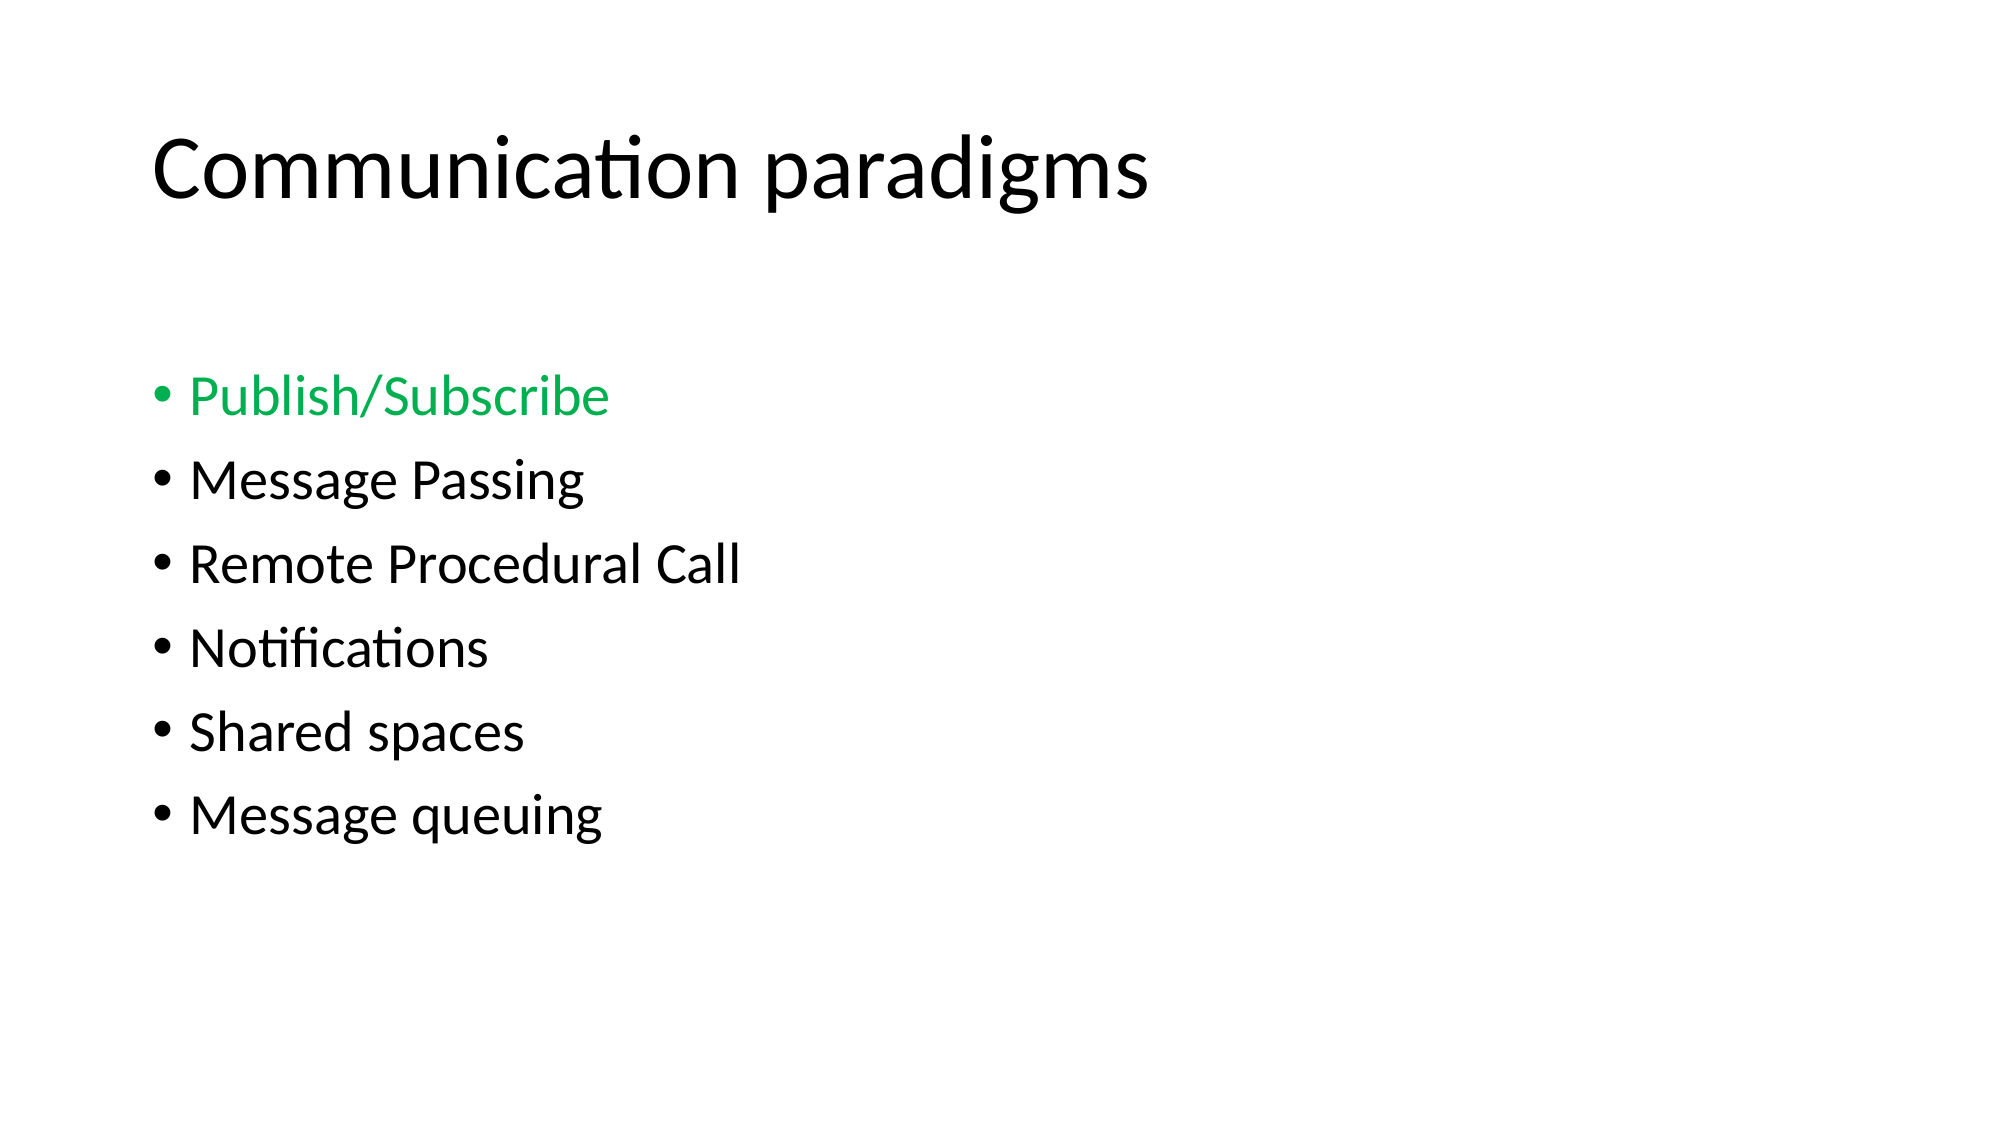

# Communication paradigms
Publish/Subscribe
Message Passing
Remote Procedural Call
Notifications
Shared spaces
Message queuing